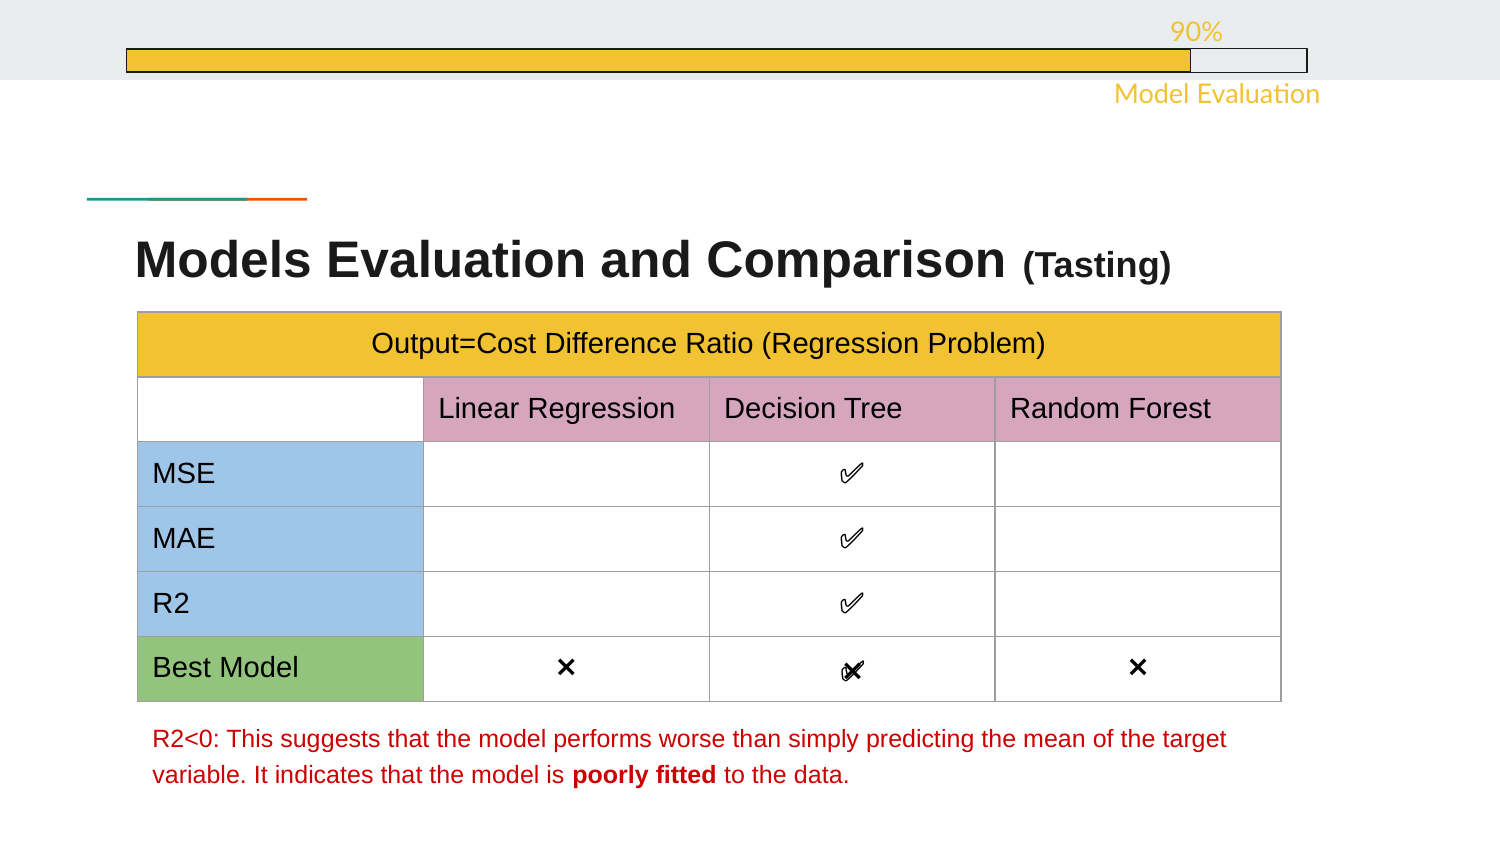

90%
                                                                                                                                                             Model Evaluation

# Models Evaluation and Comparison (Tasting)
| Output=Cost Difference Ratio (Regression Problem) |  |  |  |
| --- | --- | --- | --- |
|  | Linear Regression | Decision Tree | Random Forest |
| MSE |  | ✅ |  |
| MAE |  | ✅ |  |
| R2 |  | ✅ |  |
| Best Model | ❌ |  | ❌ |
✅
❌
R2<0: This suggests that the model performs worse than simply predicting the mean of the target variable. It indicates that the model is poorly fitted to the data.